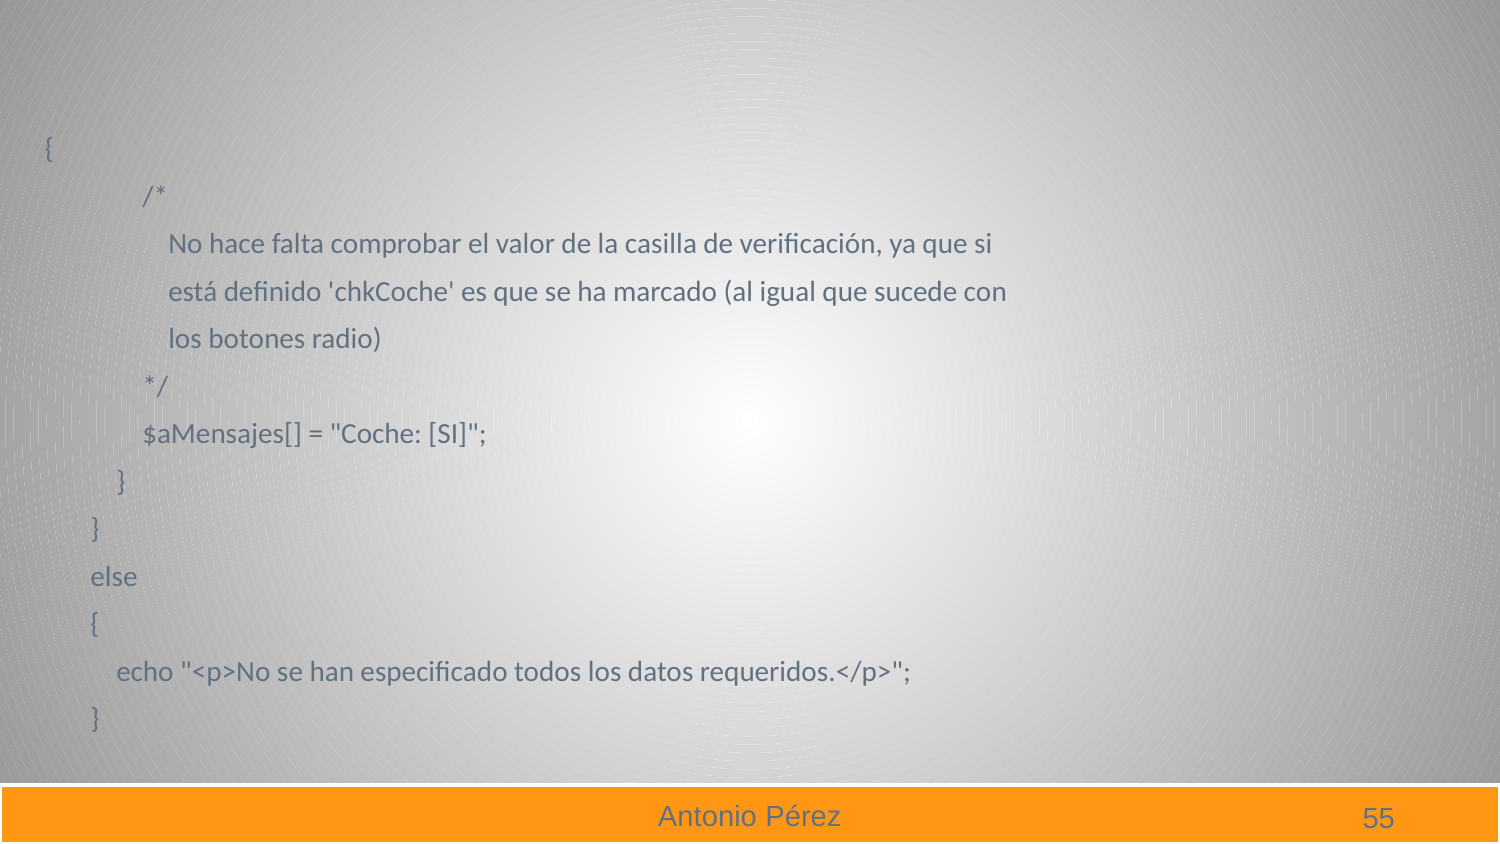

{
                /*
                    No hace falta comprobar el valor de la casilla de verificación, ya que si
                    está definido 'chkCoche' es que se ha marcado (al igual que sucede con
                    los botones radio)
                */
                $aMensajes[] = "Coche: [SI]";
            }
        }
        else
        {
            echo "<p>No se han especificado todos los datos requeridos.</p>";
        }
55